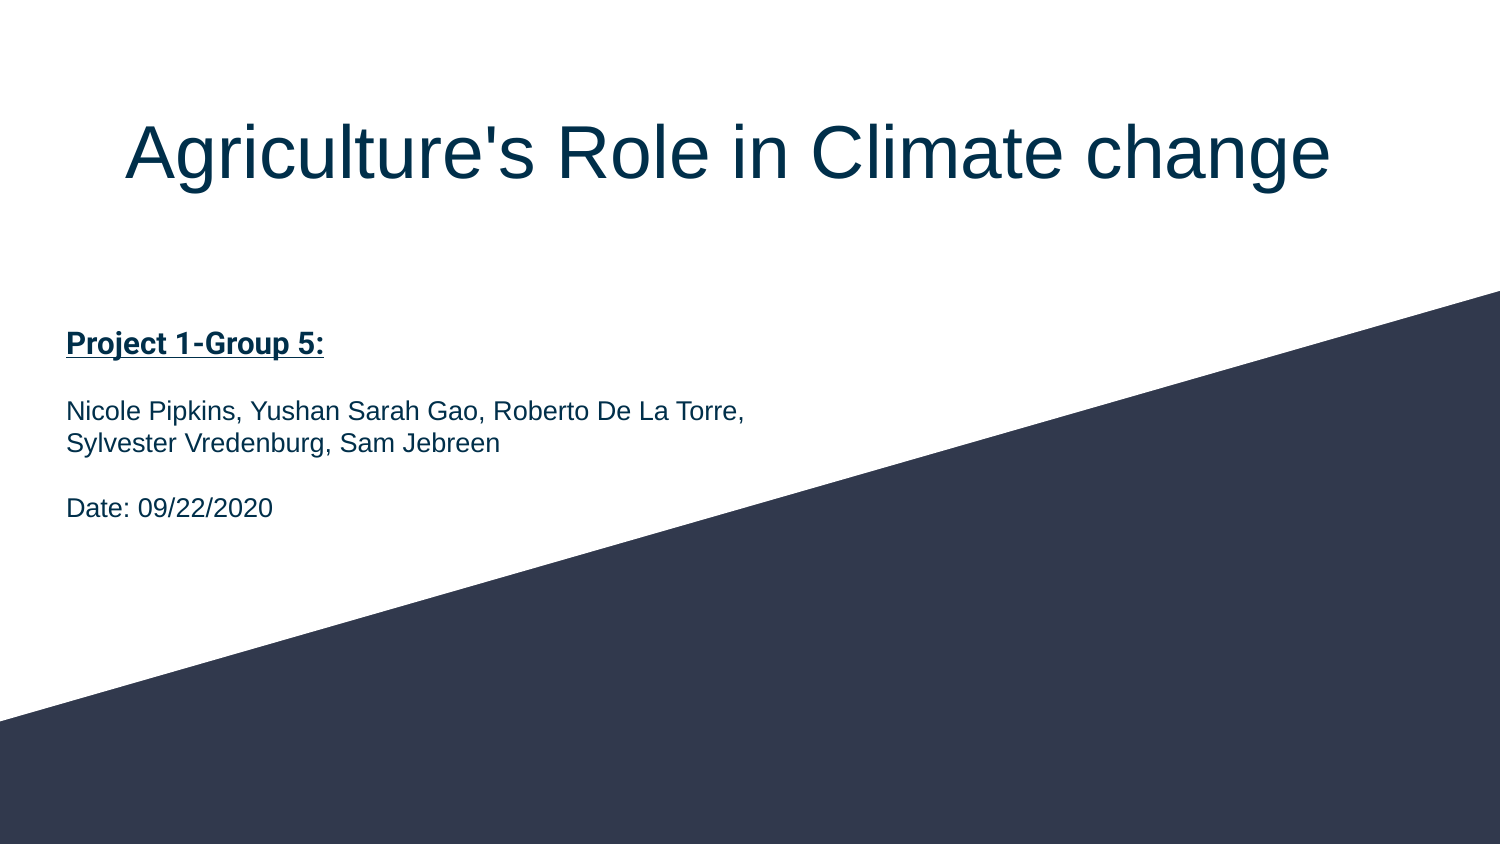

# Agriculture's Role in Climate change
Project 1-Group 5:

Nicole Pipkins, Yushan Sarah Gao, Roberto De La Torre, Sylvester Vredenburg, Sam Jebreen

Date: 09/22/2020